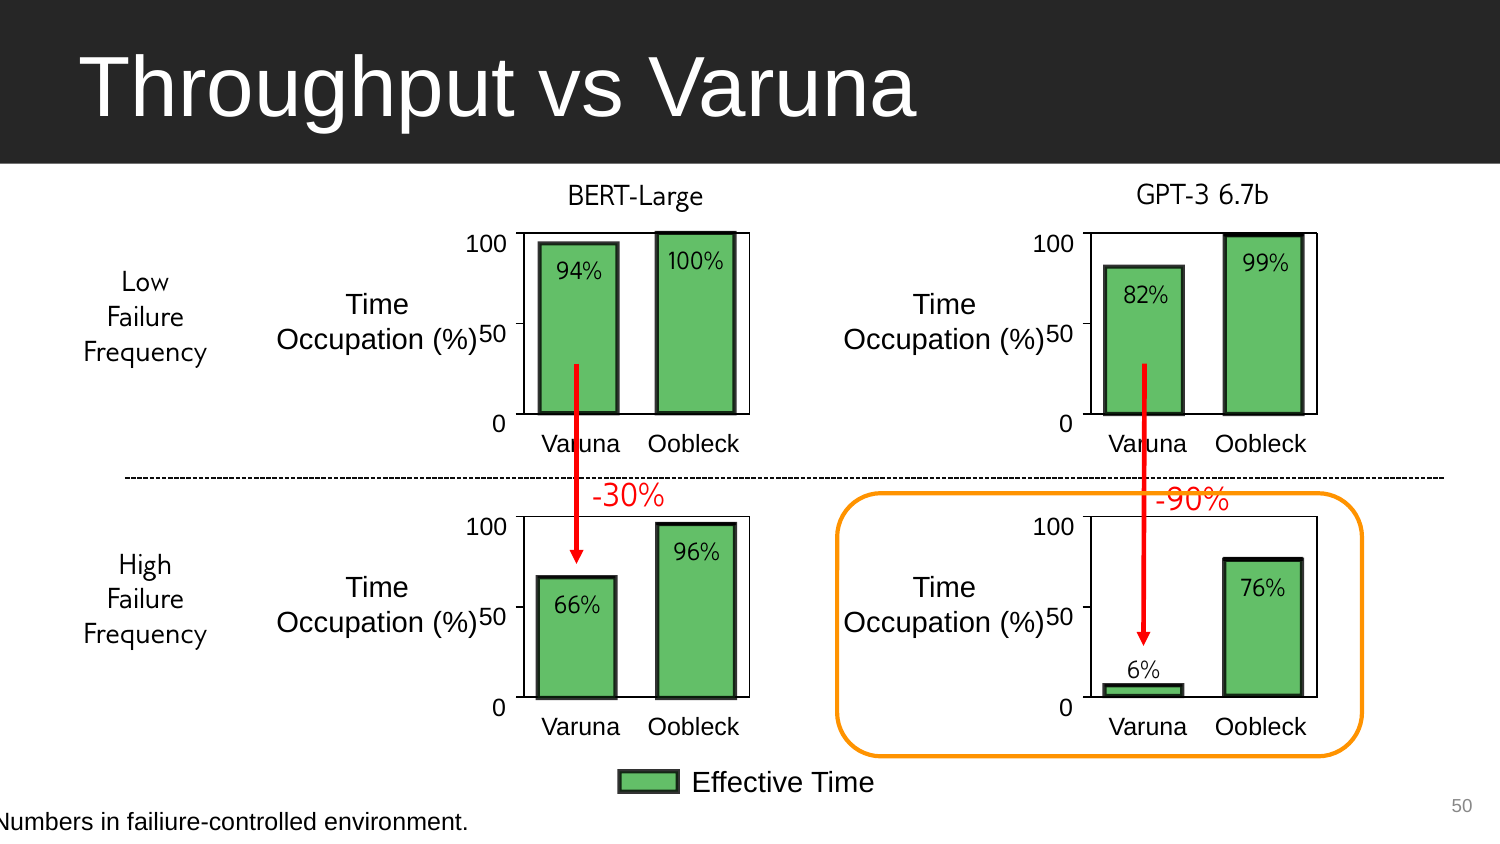

# Throughput vs Varuna
GPT-3 6.7b
BERT-Large
100

50

0

100

50

0

100%
99%

94%

82%
Time
Occupation (%)
Time
Occupation (%)

Varuna
Oobleck
Varuna
Oobleck
Low
Failure
Frequency
-30%
-90%

100

50

0

100

50

0

96%

66%
High
Failure
Frequency

Time
Occupation (%)
Time
Occupation (%)
76%
6%

Varuna
Oobleck
Varuna
Oobleck
Effective Time

50
Numbers in failiure-controlled environment.